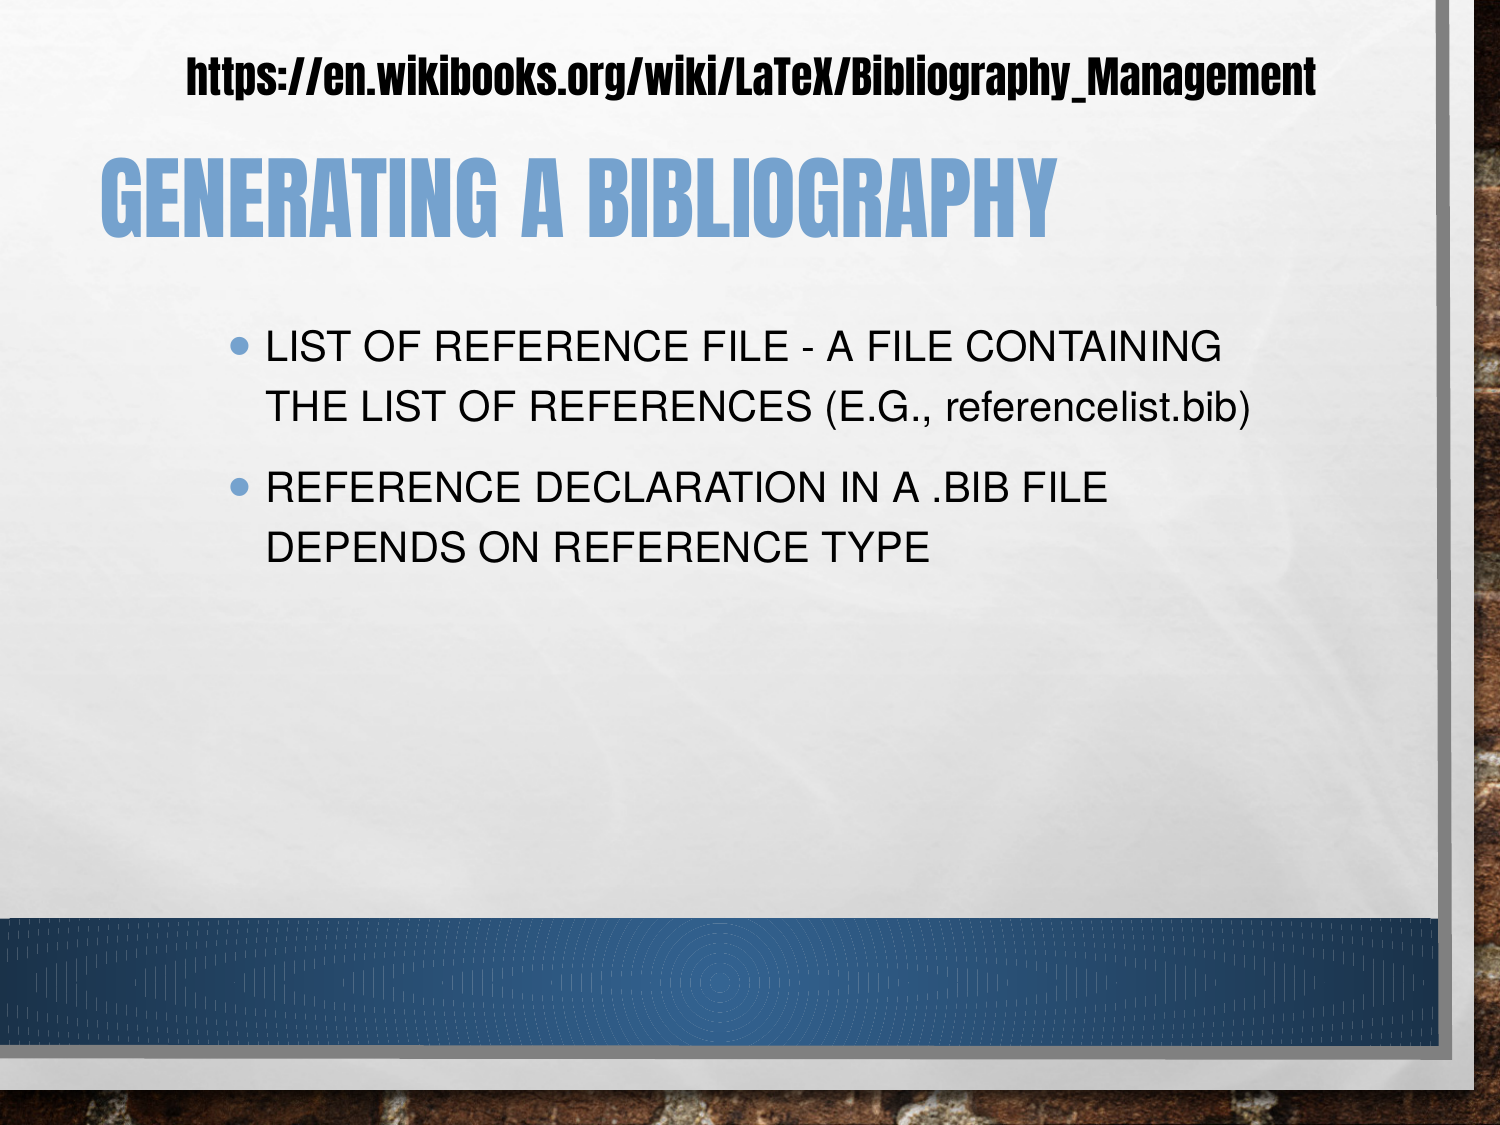

https://en.wikibooks.org/wiki/LaTeX/Bibliography_Management
# Generating a bibliography
List of Reference File - a file containing the list of references (e.g., referencelist.bib)
Reference declaration in a .bib file depends on reference type